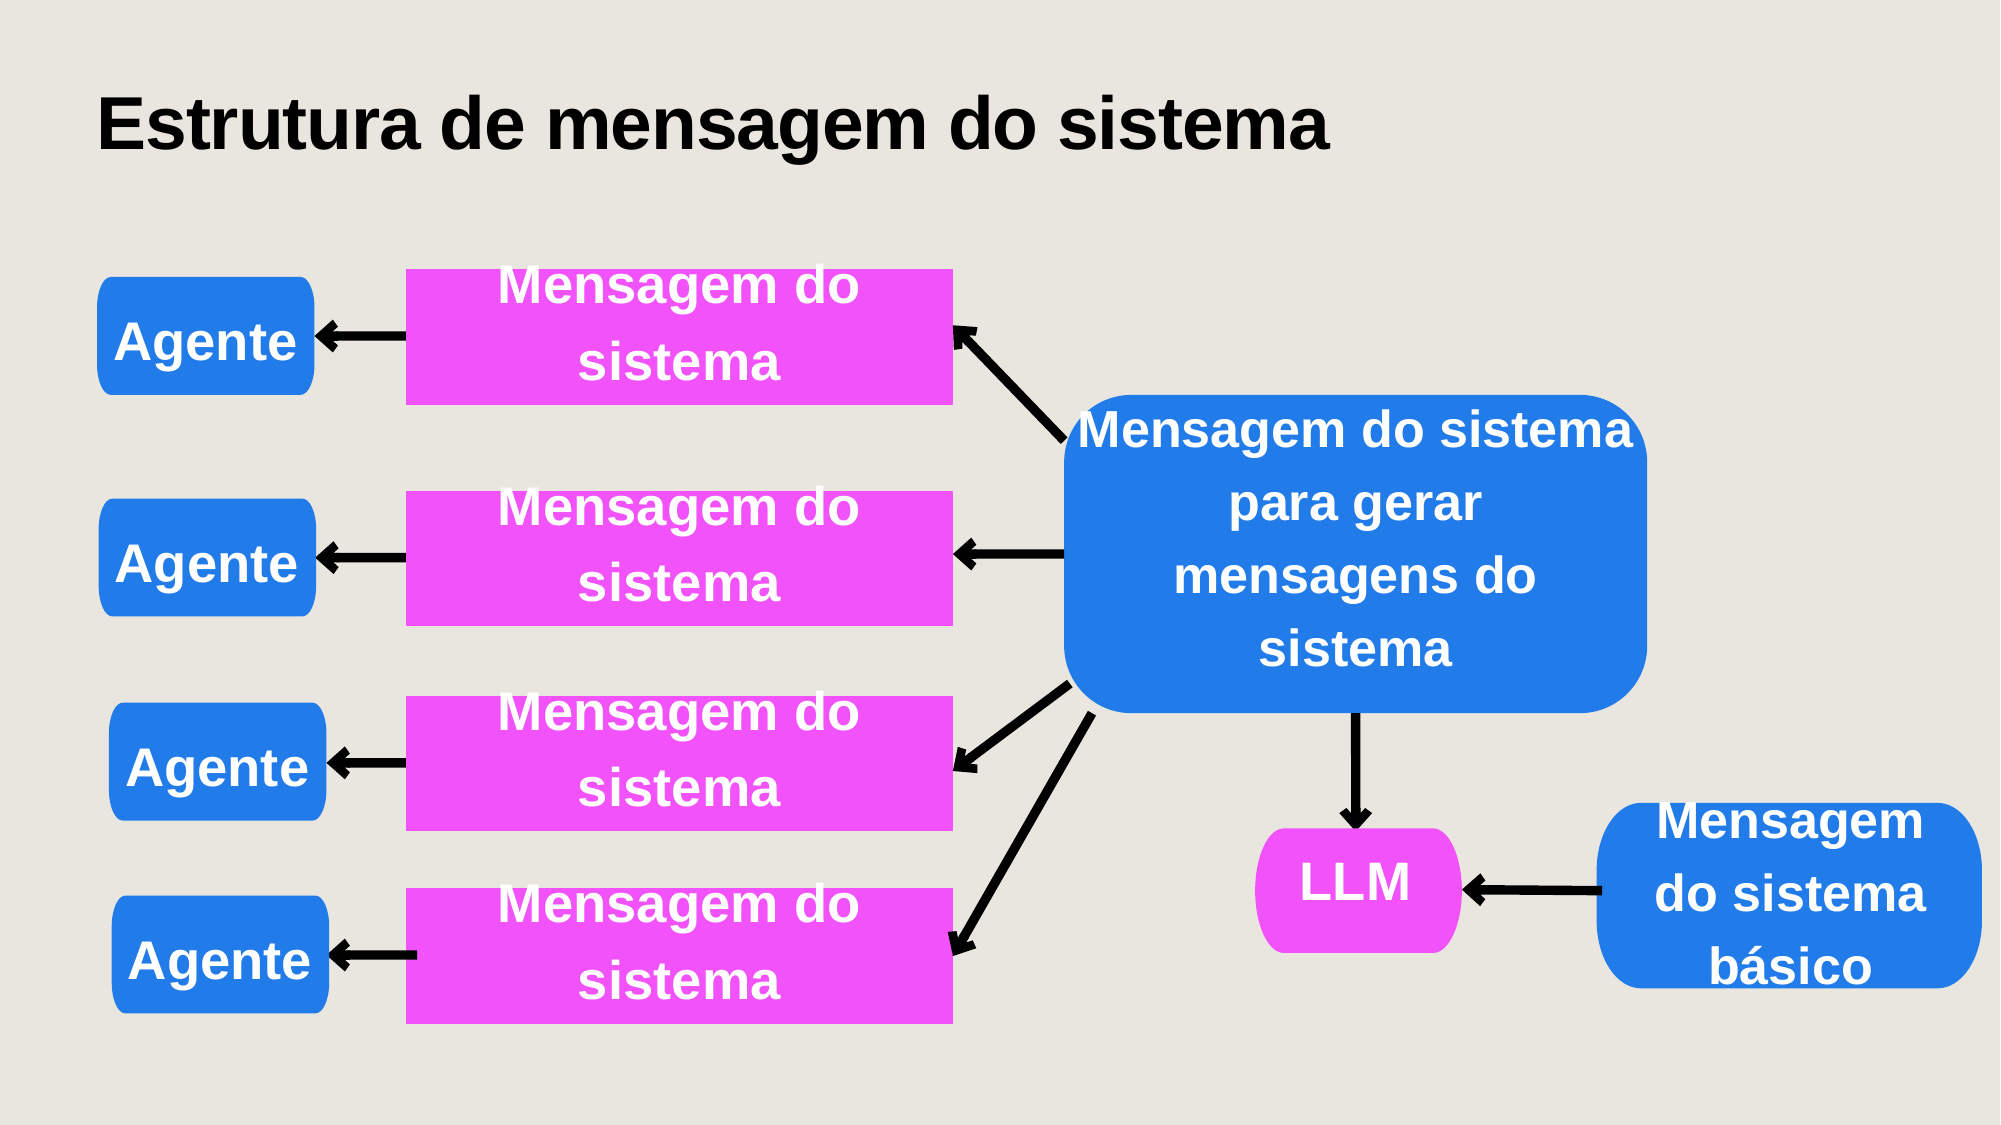

# Estrutura de mensagem do sistema

Mensagem do sistema

Agente

Mensagem do sistema para gerar
mensagens do sistema

Mensagem do sistema

Agente

Mensagem do sistema

Agente

Mensagem do sistema básico

LLM

Mensagem do sistema

Agente